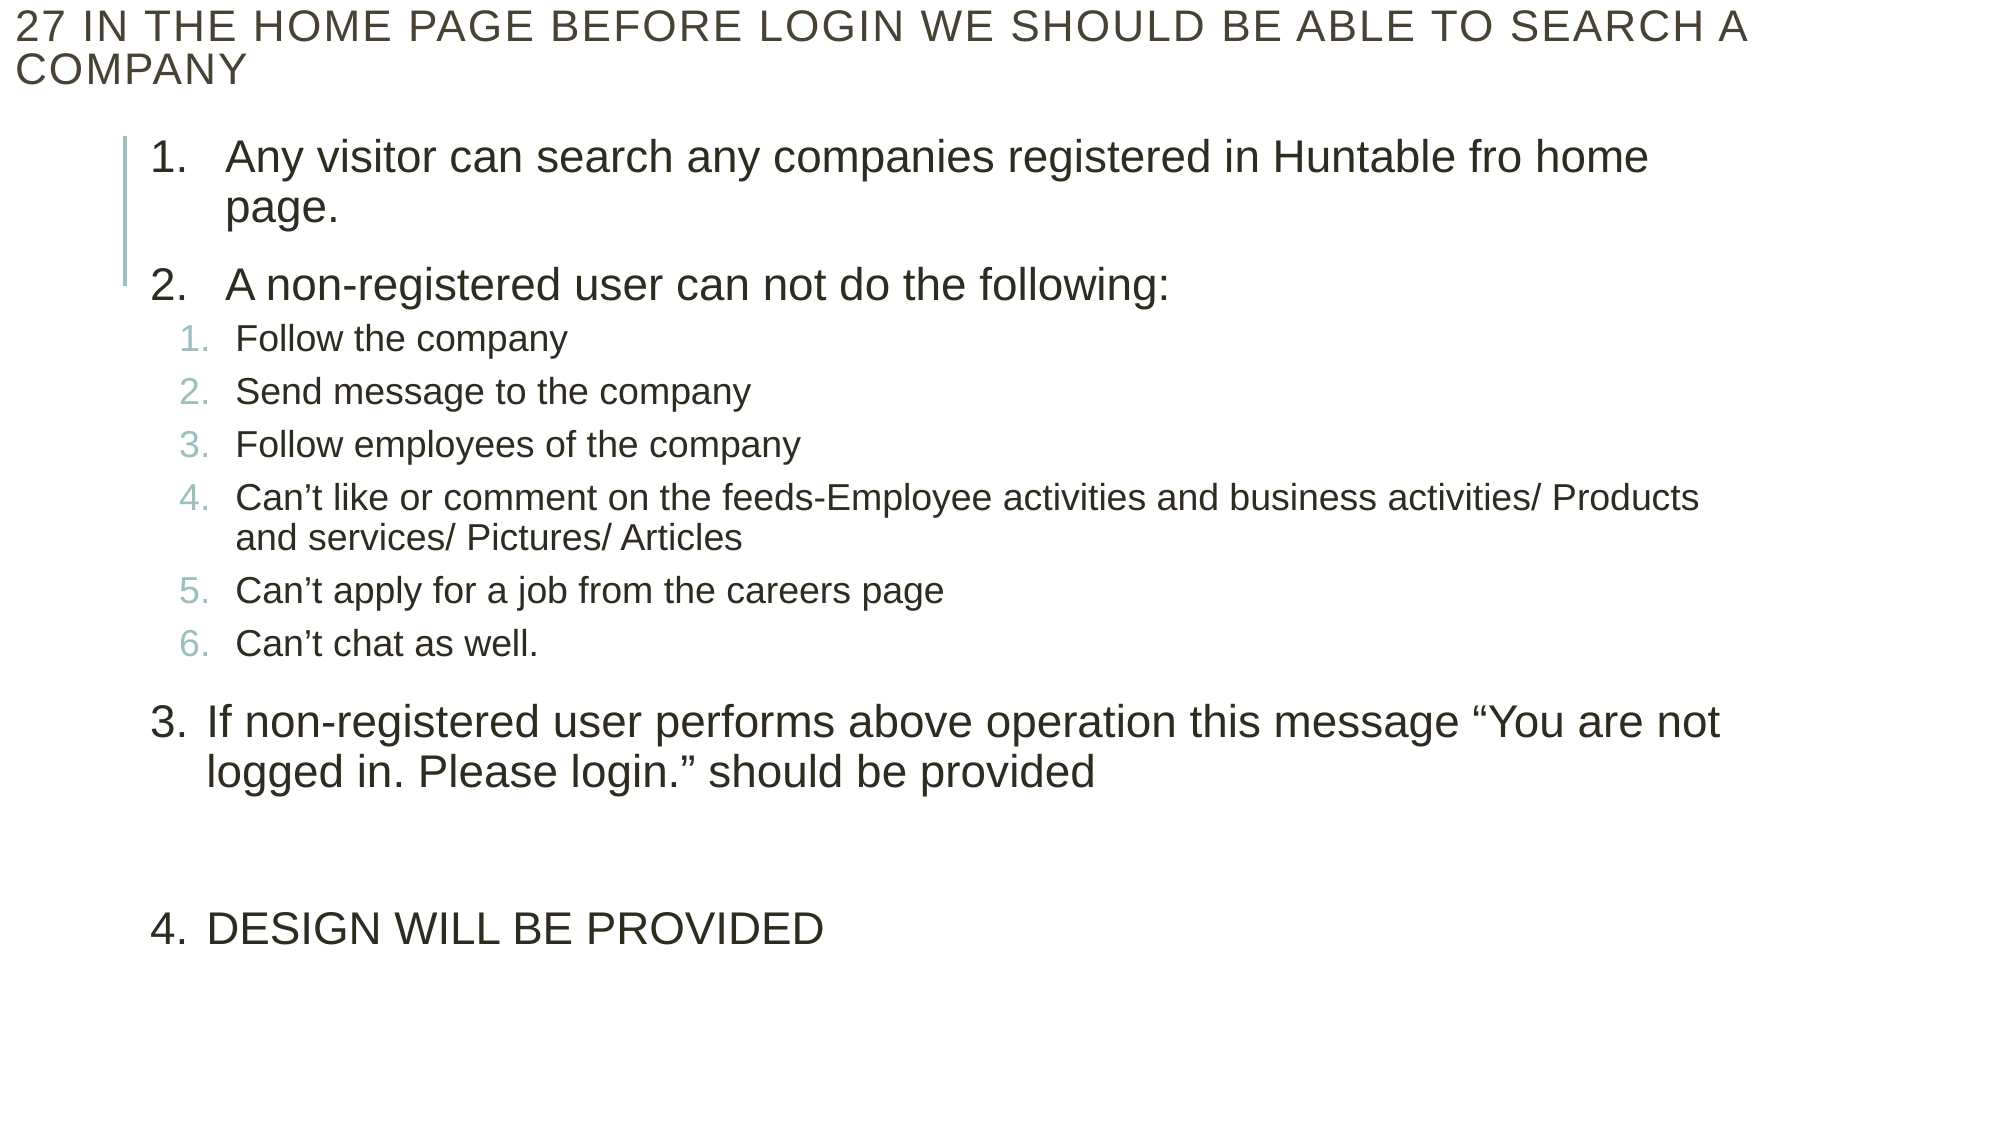

# 27 In the home page before login we should be able to search a company
Any visitor can search any companies registered in Huntable fro home page.
A non-registered user can not do the following:
Follow the company
Send message to the company
Follow employees of the company
Can’t like or comment on the feeds-Employee activities and business activities/ Products and services/ Pictures/ Articles
Can’t apply for a job from the careers page
Can’t chat as well.
If non-registered user performs above operation this message “You are not logged in. Please login.” should be provided

DESIGN WILL BE PROVIDED